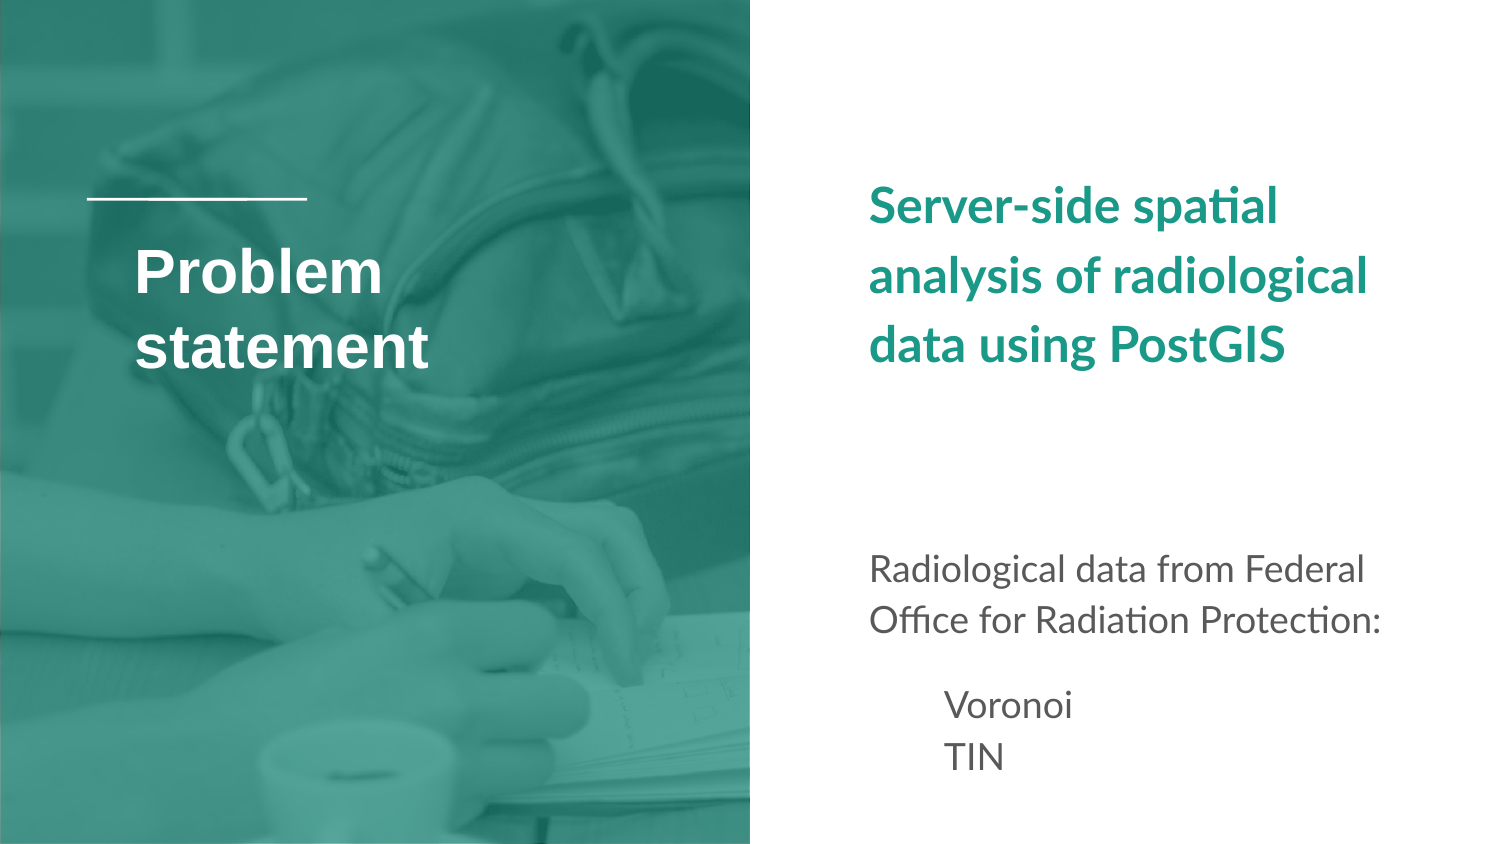

Server-side spatial analysis of radiological data using PostGIS

Radiological data from Federal Office for Radiation Protection:
Voronoi
TIN

# Problem statement